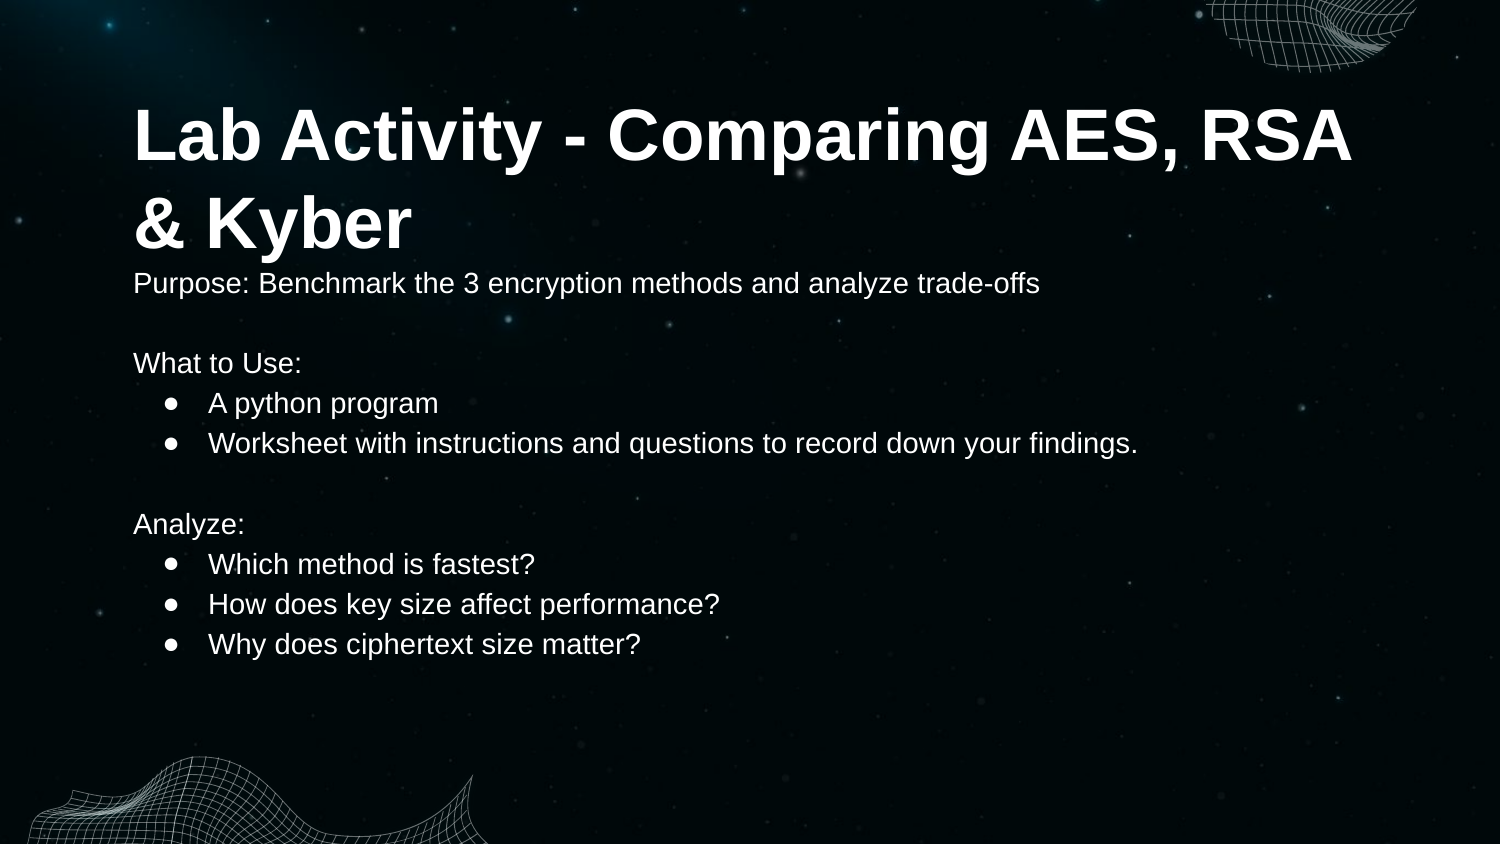

# Lab Activity - Comparing AES, RSA & Kyber
Purpose: Benchmark the 3 encryption methods and analyze trade-offs

What to Use:
A python program
Worksheet with instructions and questions to record down your findings.

Analyze:
Which method is fastest?
How does key size affect performance?
Why does ciphertext size matter?